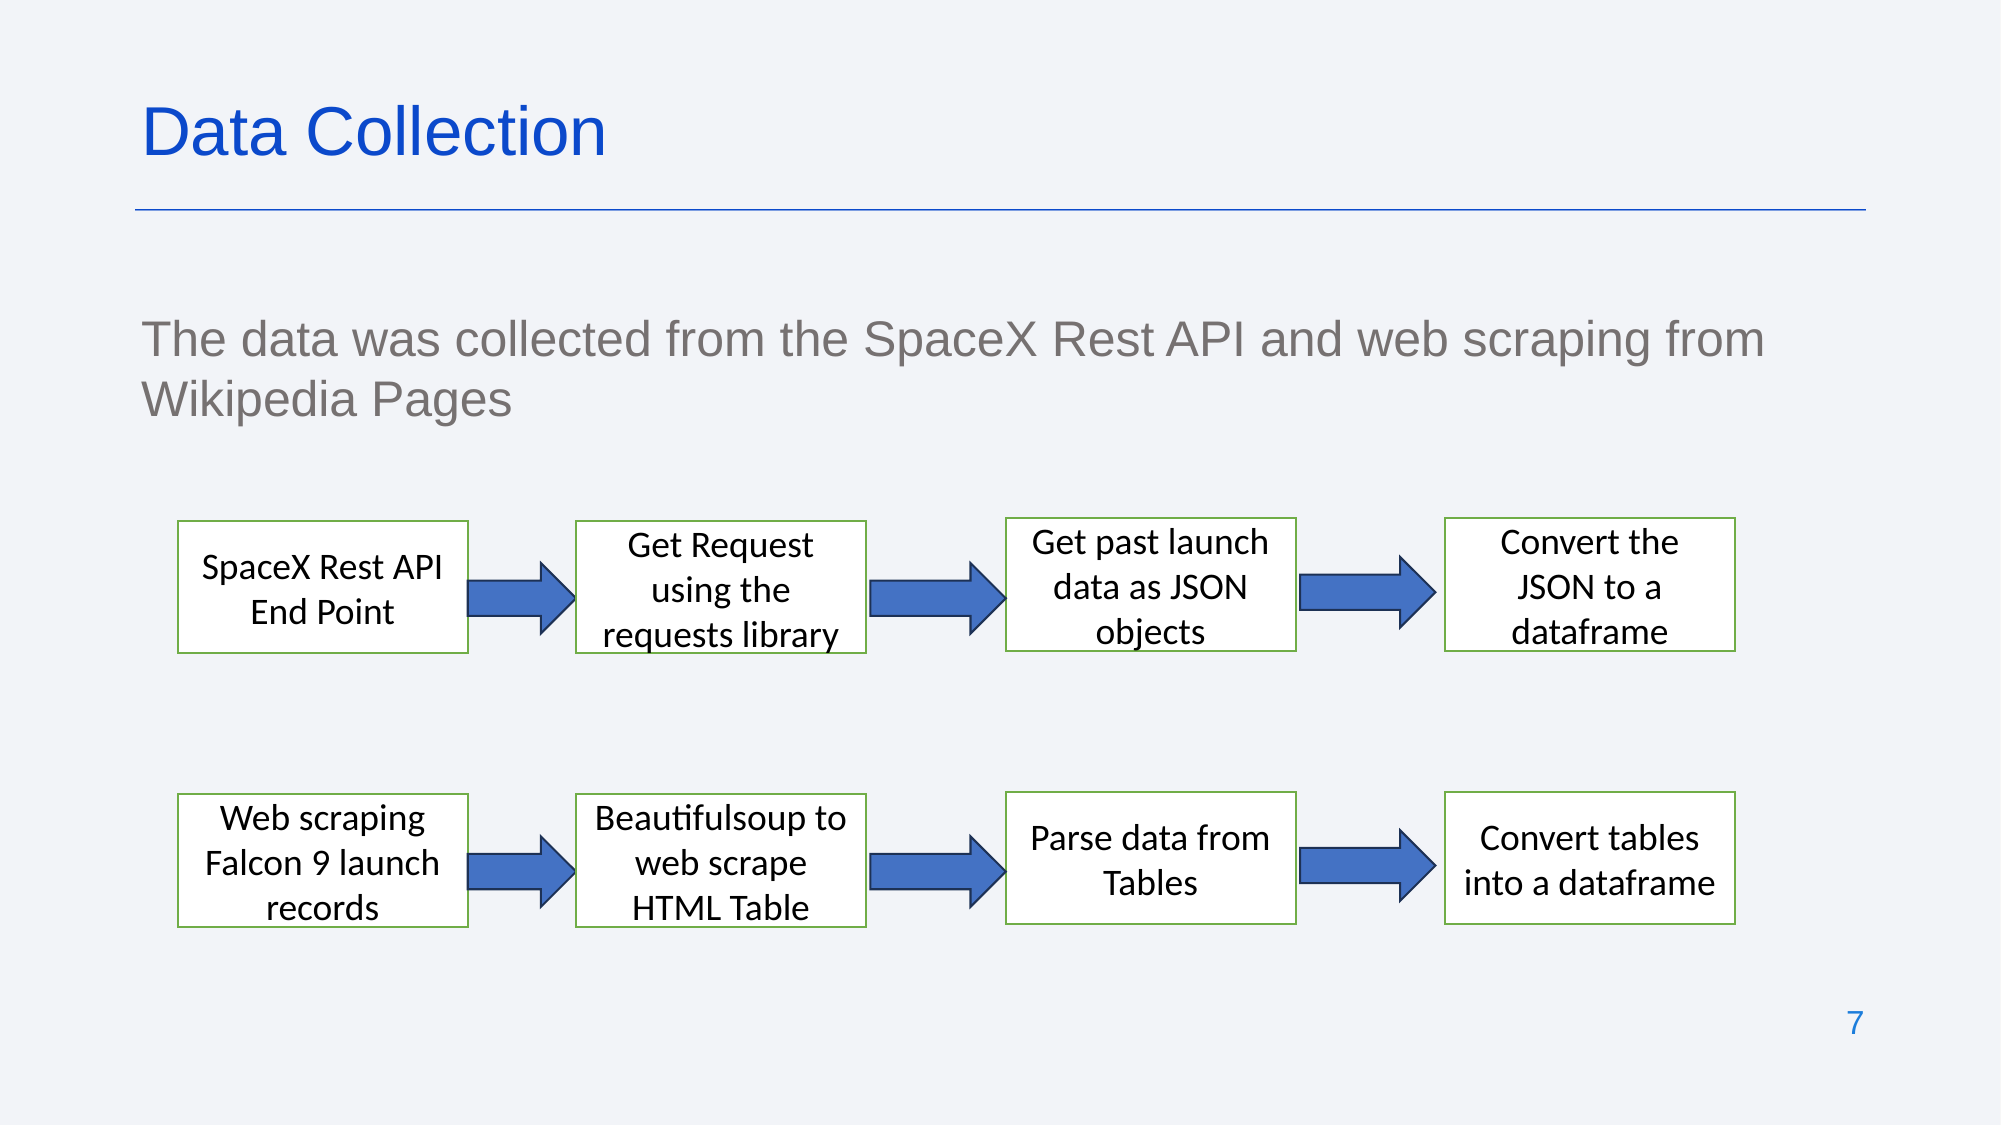

Data Collection
The data was collected from the SpaceX Rest API and web scraping from Wikipedia Pages

Get past launch data as JSON objects
Convert the JSON to a dataframe
SpaceX Rest API End Point
Get Request using the requests library

Parse data from Tables
Convert tables into a dataframe
Web scraping Falcon 9 launch records
Beautifulsoup to web scrape HTML Table

7